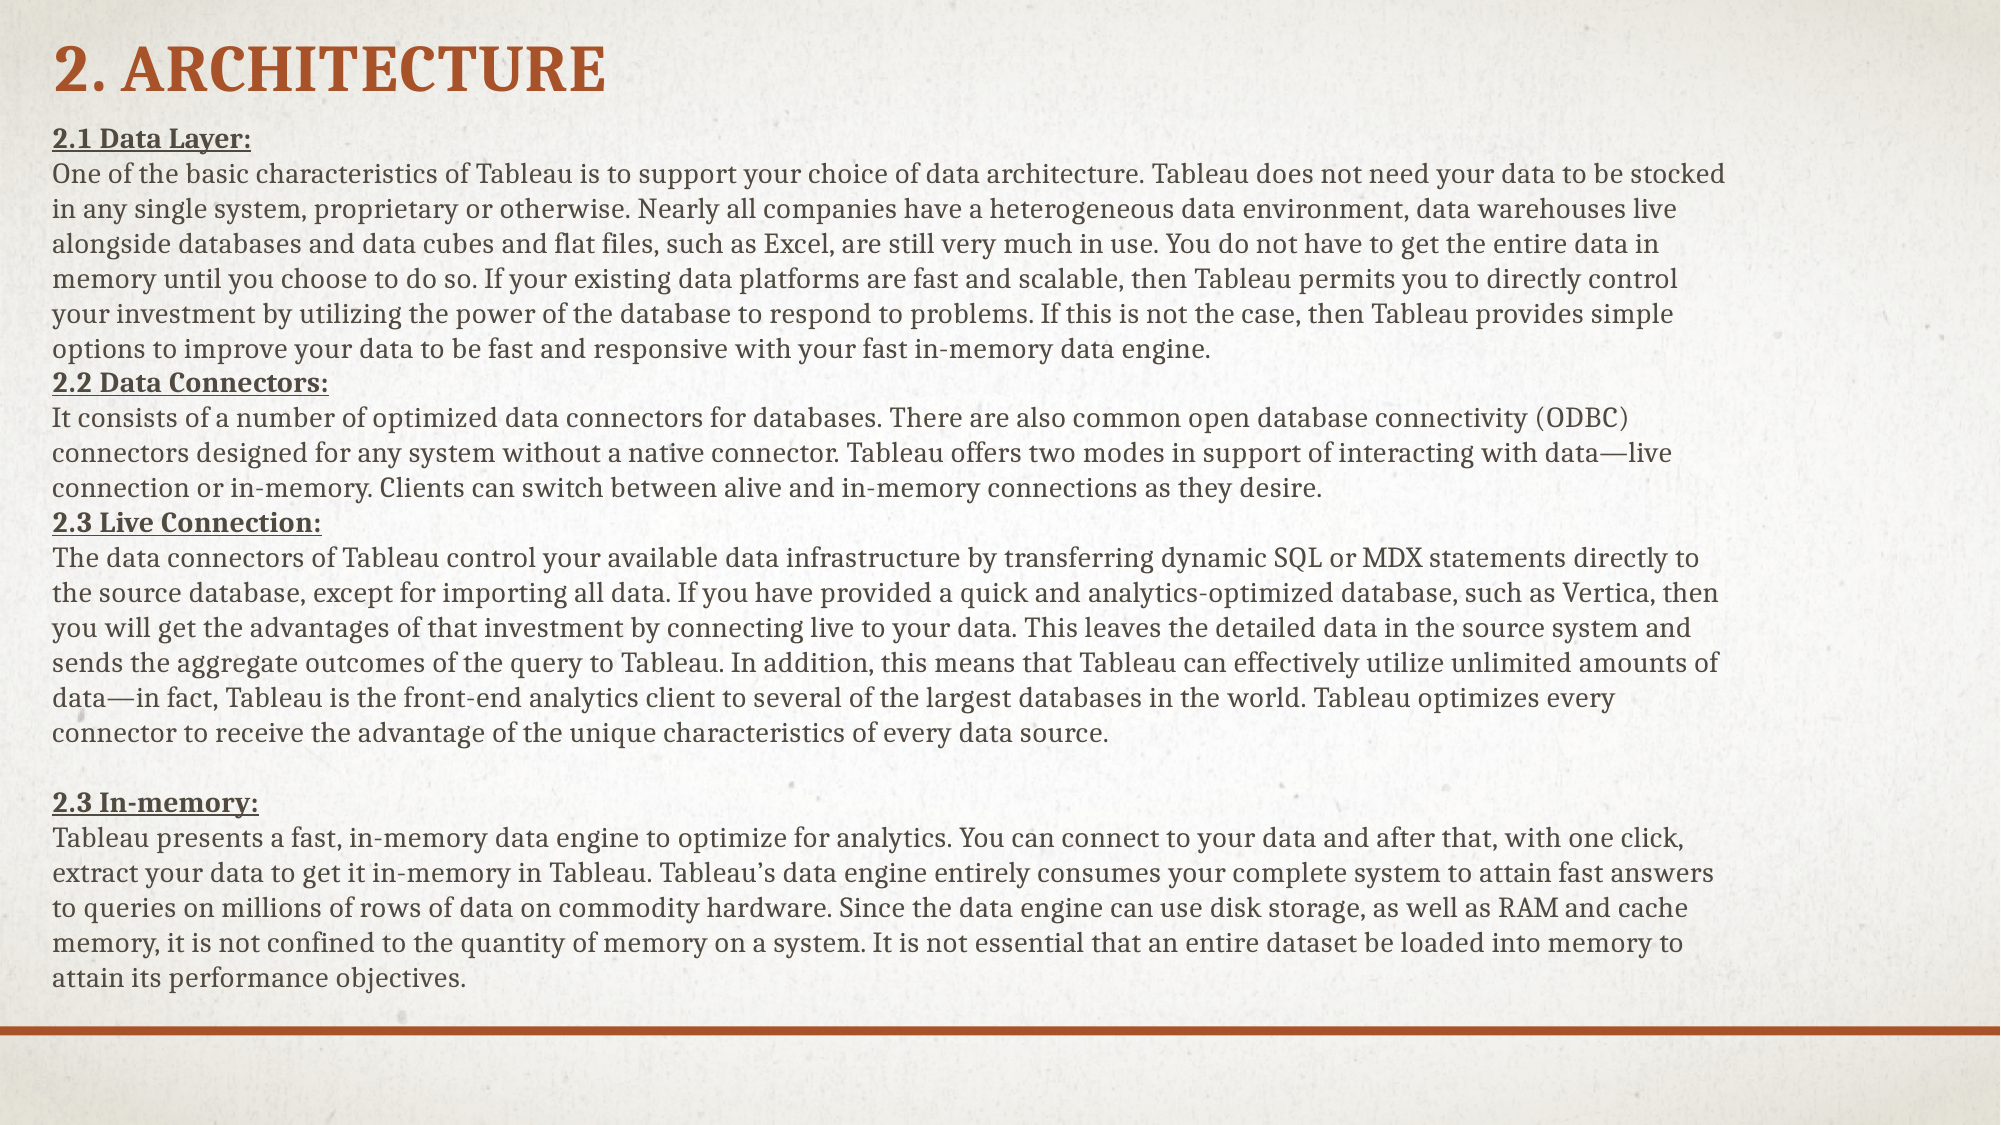

# 2. Architecture
2.1 Data Layer:
One of the basic characteristics of Tableau is to support your choice of data architecture. Tableau does not need your data to be stocked in any single system, proprietary or otherwise. Nearly all companies have a heterogeneous data environment, data warehouses live alongside databases and data cubes and flat files, such as Excel, are still very much in use. You do not have to get the entire data in memory until you choose to do so. If your existing data platforms are fast and scalable, then Tableau permits you to directly control your investment by utilizing the power of the database to respond to problems. If this is not the case, then Tableau provides simple options to improve your data to be fast and responsive with your fast in-memory data engine.
2.2 Data Connectors:
It consists of a number of optimized data connectors for databases. There are also common open database connectivity (ODBC) connectors designed for any system without a native connector. Tableau offers two modes in support of interacting with data—live connection or in-memory. Clients can switch between alive and in-memory connections as they desire.
2.3 Live Connection:
The data connectors of Tableau control your available data infrastructure by transferring dynamic SQL or MDX statements directly to the source database, except for importing all data. If you have provided a quick and analytics-optimized database, such as Vertica, then you will get the advantages of that investment by connecting live to your data. This leaves the detailed data in the source system and sends the aggregate outcomes of the query to Tableau. In addition, this means that Tableau can effectively utilize unlimited amounts of data—in fact, Tableau is the front-end analytics client to several of the largest databases in the world. Tableau optimizes every connector to receive the advantage of the unique characteristics of every data source.

2.3 In-memory:
Tableau presents a fast, in-memory data engine to optimize for analytics. You can connect to your data and after that, with one click, extract your data to get it in-memory in Tableau. Tableau’s data engine entirely consumes your complete system to attain fast answers to queries on millions of rows of data on commodity hardware. Since the data engine can use disk storage, as well as RAM and cache memory, it is not confined to the quantity of memory on a system. It is not essential that an entire dataset be loaded into memory to attain its performance objectives.